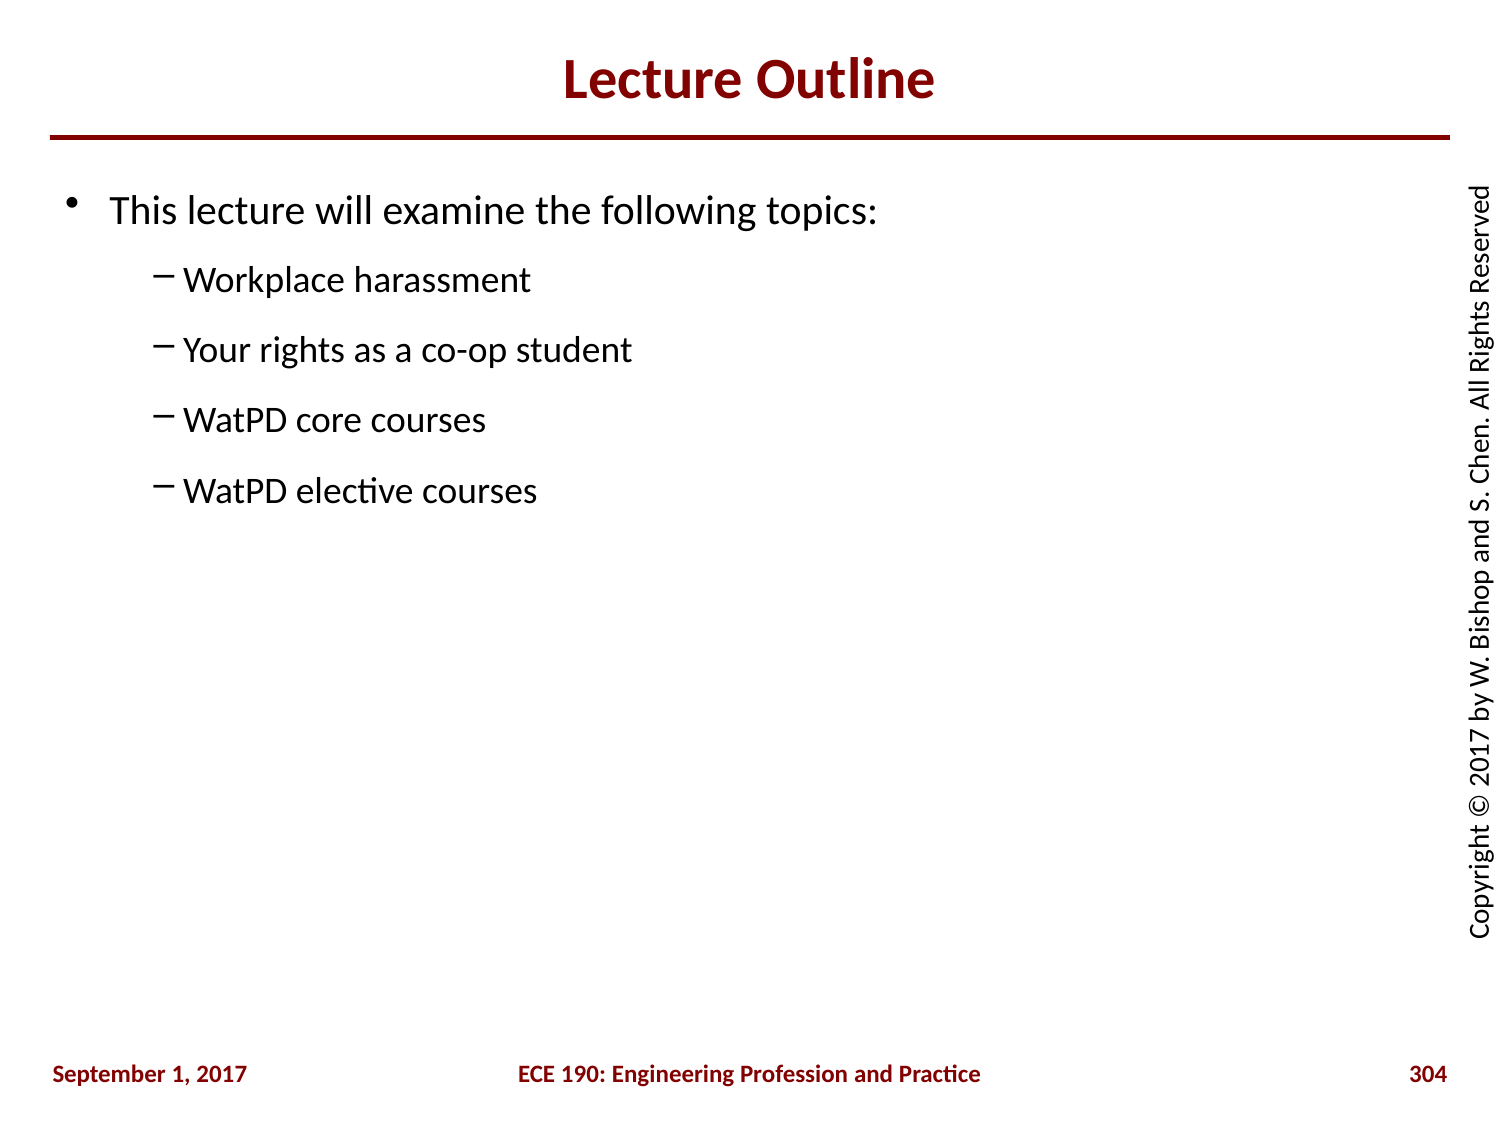

# Lecture Outline
This lecture will examine the following topics:
Workplace harassment
Your rights as a co-op student
WatPD core courses
WatPD elective courses
September 1, 2017
ECE 190: Engineering Profession and Practice
304